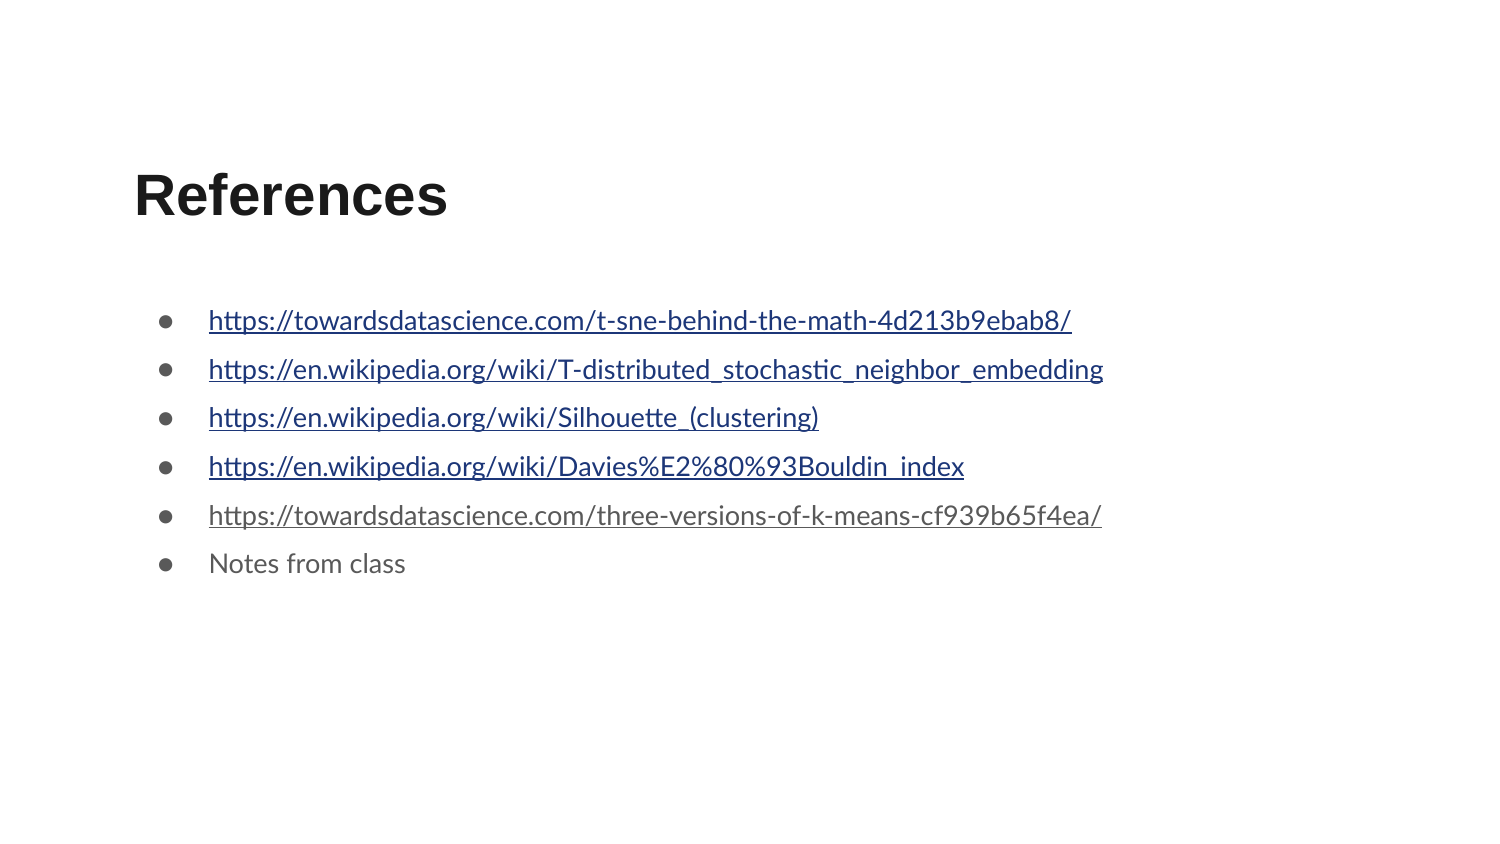

References
https://towardsdatascience.com/t-sne-behind-the-math-4d213b9ebab8/
https://en.wikipedia.org/wiki/T-distributed_stochastic_neighbor_embedding
https://en.wikipedia.org/wiki/Silhouette_(clustering)
https://en.wikipedia.org/wiki/Davies%E2%80%93Bouldin_index
https://towardsdatascience.com/three-versions-of-k-means-cf939b65f4ea/
Notes from class